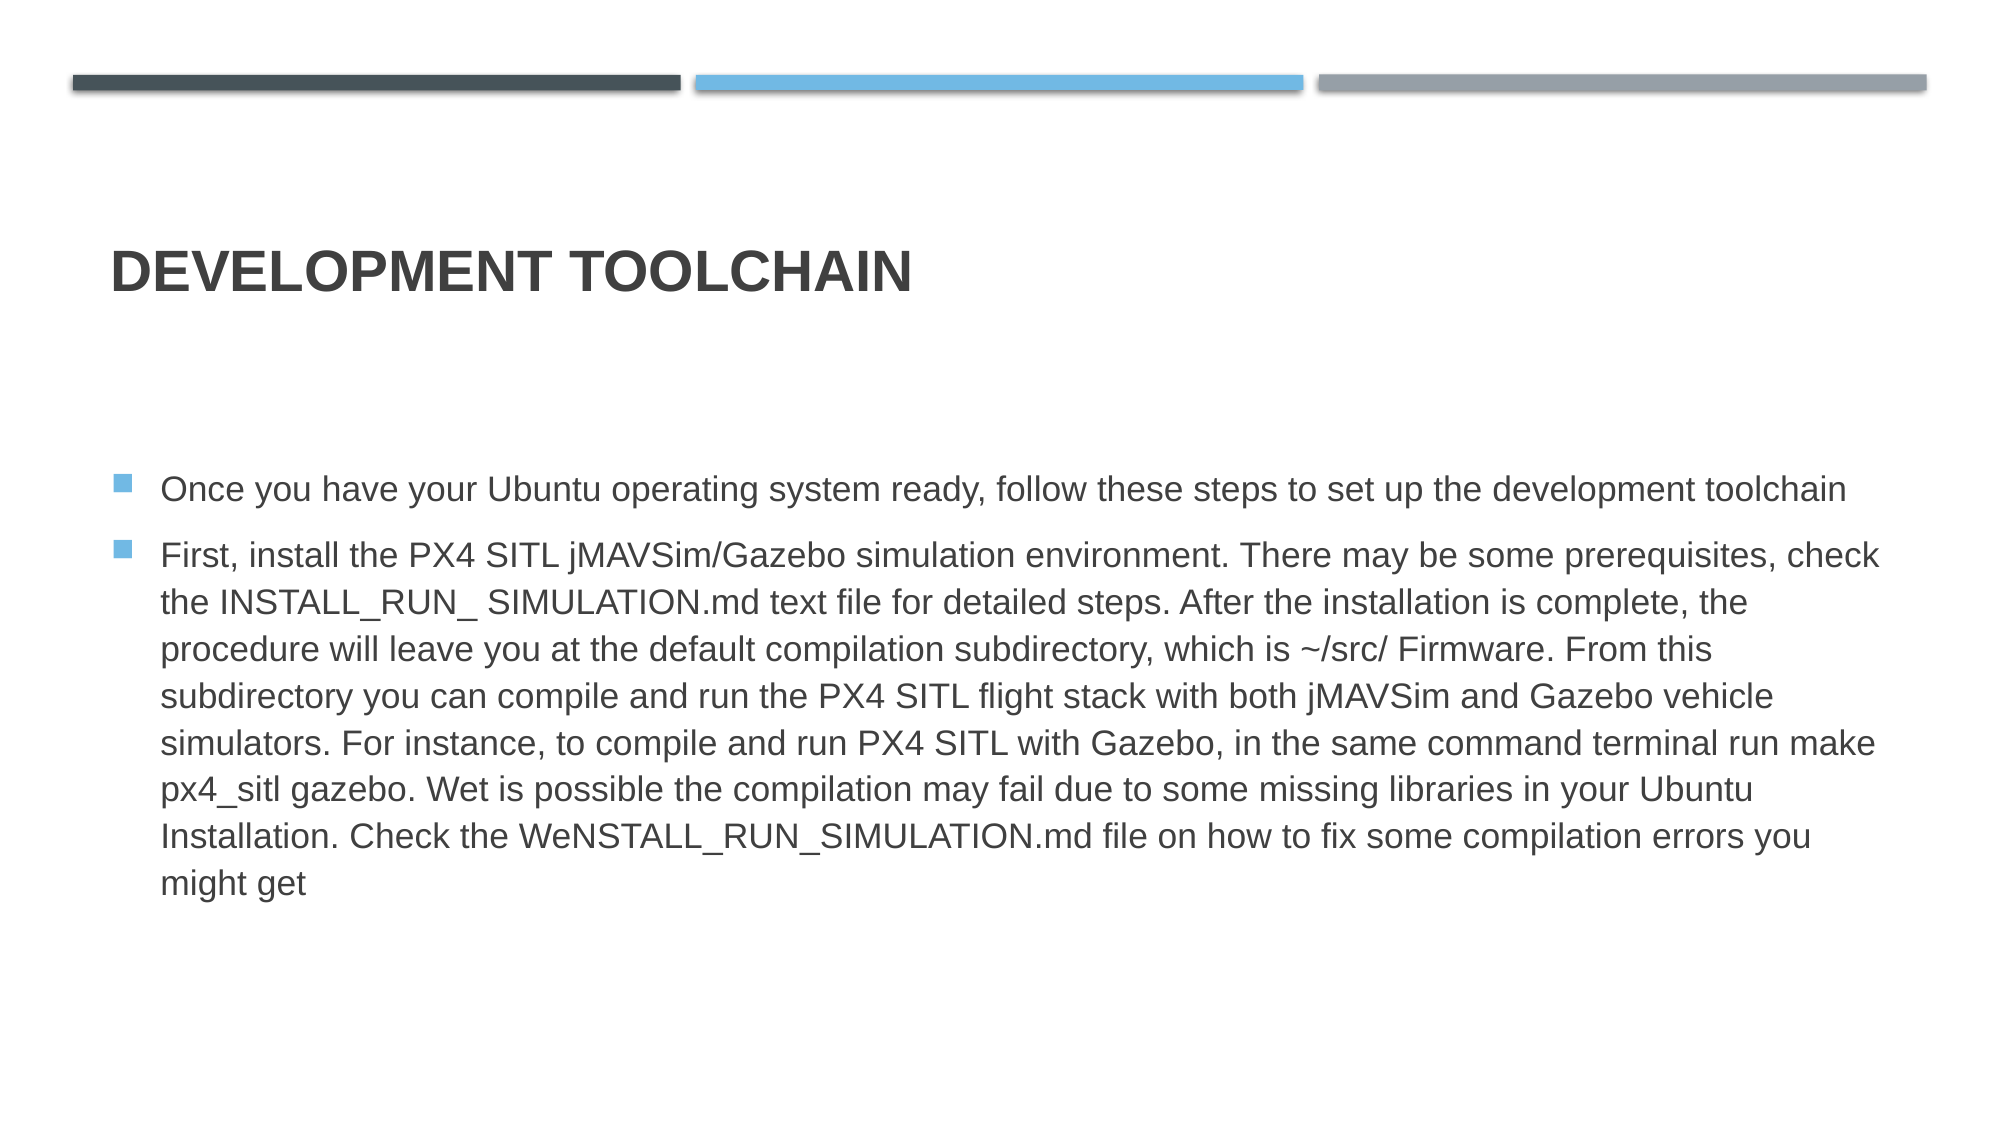

# DEVELOPMENT TOOLCHAIN
Once you have your Ubuntu operating system ready, follow these steps to set up the development toolchain
First, install the PX4 SITL jMAVSim/Gazebo simulation environment. There may be some prerequisites, check the INSTALL_RUN_ SIMULATION.md text file for detailed steps. After the installation is complete, the procedure will leave you at the default compilation subdirectory, which is ~/src/ Firmware. From this subdirectory you can compile and run the PX4 SITL flight stack with both jMAVSim and Gazebo vehicle simulators. For instance, to compile and run PX4 SITL with Gazebo, in the same command terminal run make px4_sitl gazebo. Wet is possible the compilation may fail due to some missing libraries in your Ubuntu Installation. Check the WeNSTALL_RUN_SIMULATION.md file on how to fix some compilation errors you might get